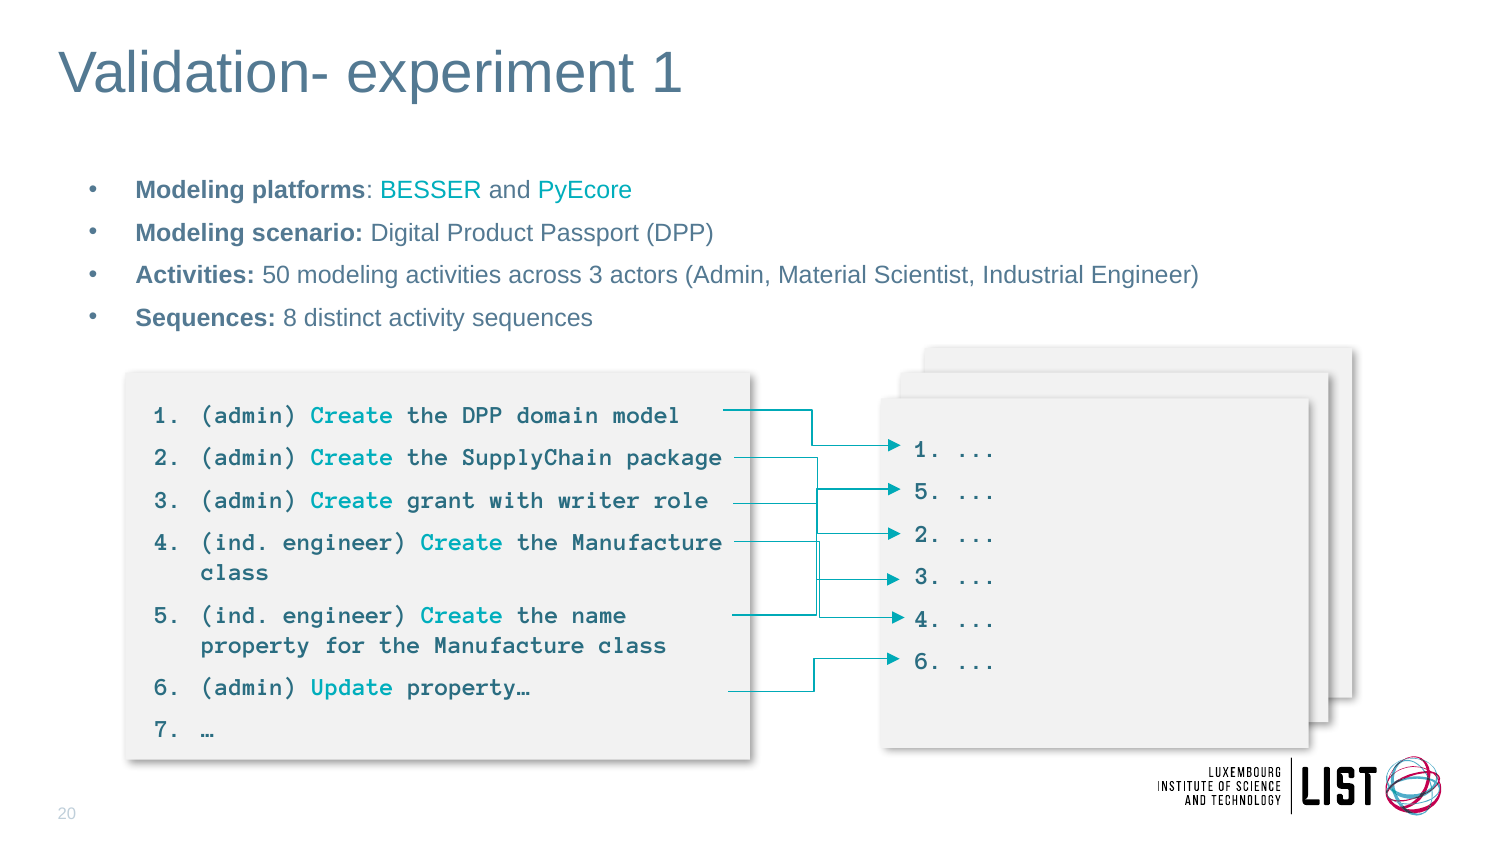

# Validation- experiment 1
Modeling platforms: BESSER and PyEcore
Modeling scenario: Digital Product Passport (DPP)
Activities: 50 modeling activities across 3 actors (Admin, Material Scientist, Industrial Engineer)
Sequences: 8 distinct activity sequences

(admin) Create the DPP domain model
(admin) Create the SupplyChain package
(admin) Create grant with writer role
(ind. engineer) Create the Manufacture class
(ind. engineer) Create the name property for the Manufacture class
(admin) Update property…
…

1. ...
5. ...
2. ...
3. ...
4. ...
6. ...
20